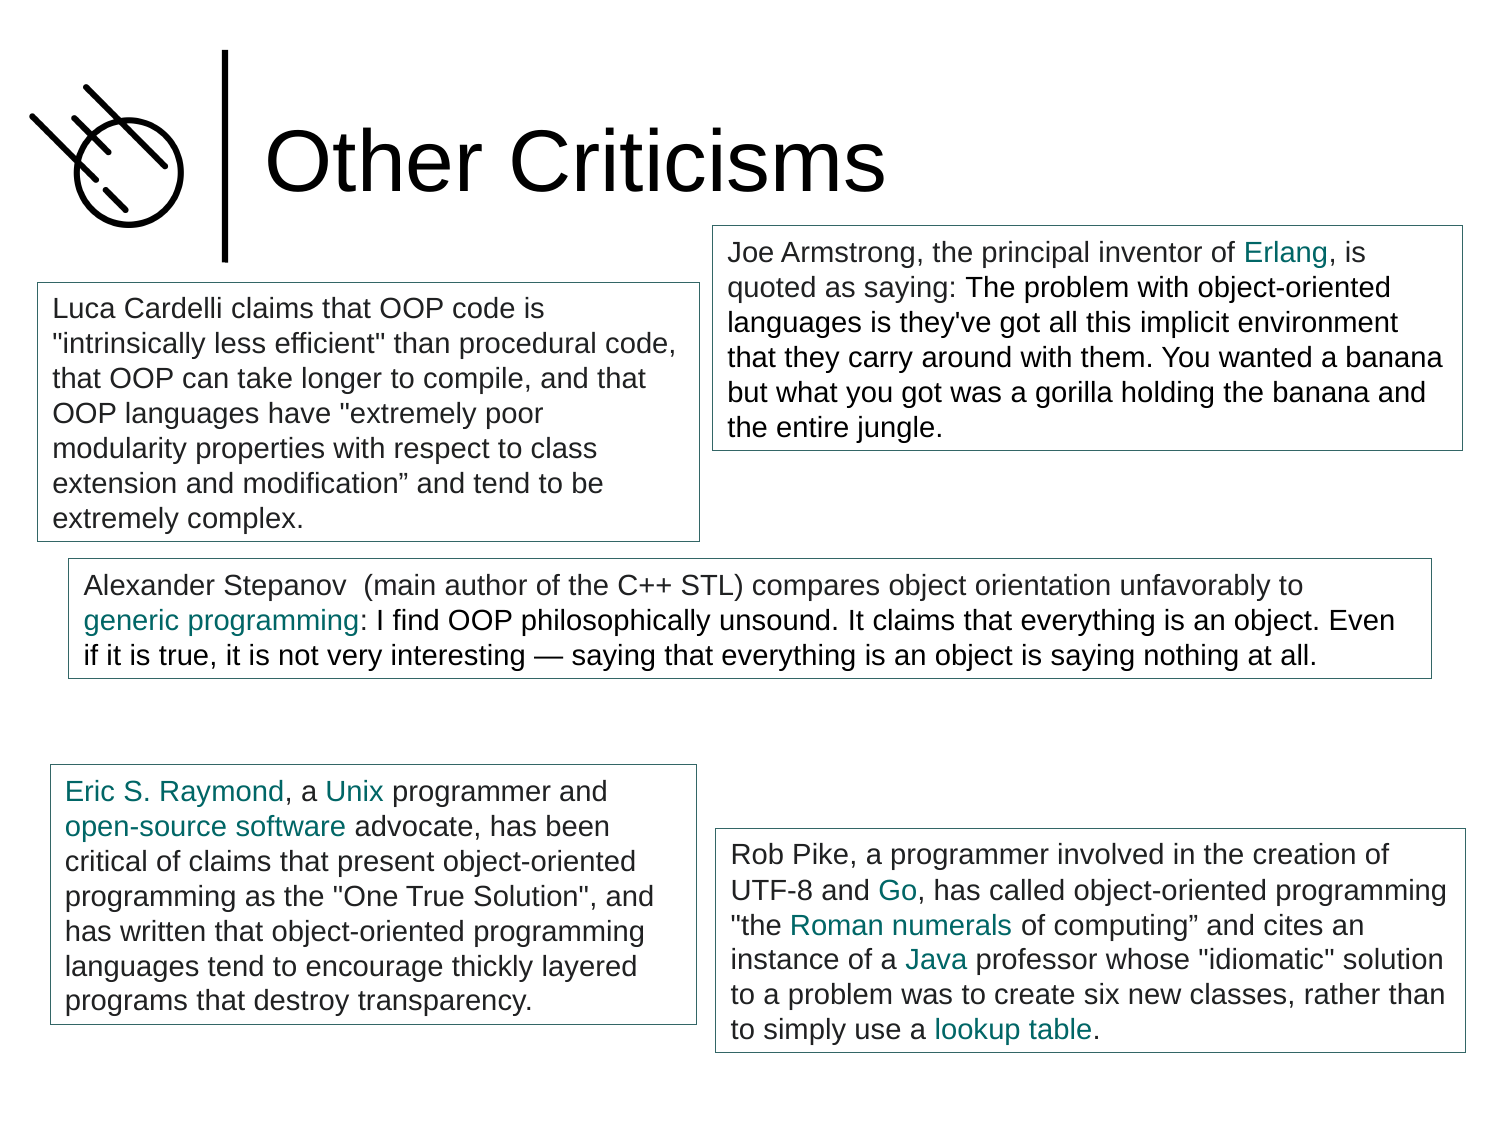

# Other Criticisms
Joe Armstrong, the principal inventor of Erlang, is quoted as saying: The problem with object-oriented languages is they've got all this implicit environment that they carry around with them. You wanted a banana but what you got was a gorilla holding the banana and the entire jungle.
Luca Cardelli claims that OOP code is "intrinsically less efficient" than procedural code, that OOP can take longer to compile, and that OOP languages have "extremely poor modularity properties with respect to class extension and modification” and tend to be extremely complex.
Alexander Stepanov  (main author of the C++ STL) compares object orientation unfavorably to generic programming: I find OOP philosophically unsound. It claims that everything is an object. Even if it is true, it is not very interesting — saying that everything is an object is saying nothing at all.
Eric S. Raymond, a Unix programmer and open-source software advocate, has been critical of claims that present object-oriented programming as the "One True Solution", and has written that object-oriented programming languages tend to encourage thickly layered programs that destroy transparency.
Rob Pike, a programmer involved in the creation of UTF-8 and Go, has called object-oriented programming "the Roman numerals of computing” and cites an instance of a Java professor whose "idiomatic" solution to a problem was to create six new classes, rather than to simply use a lookup table.